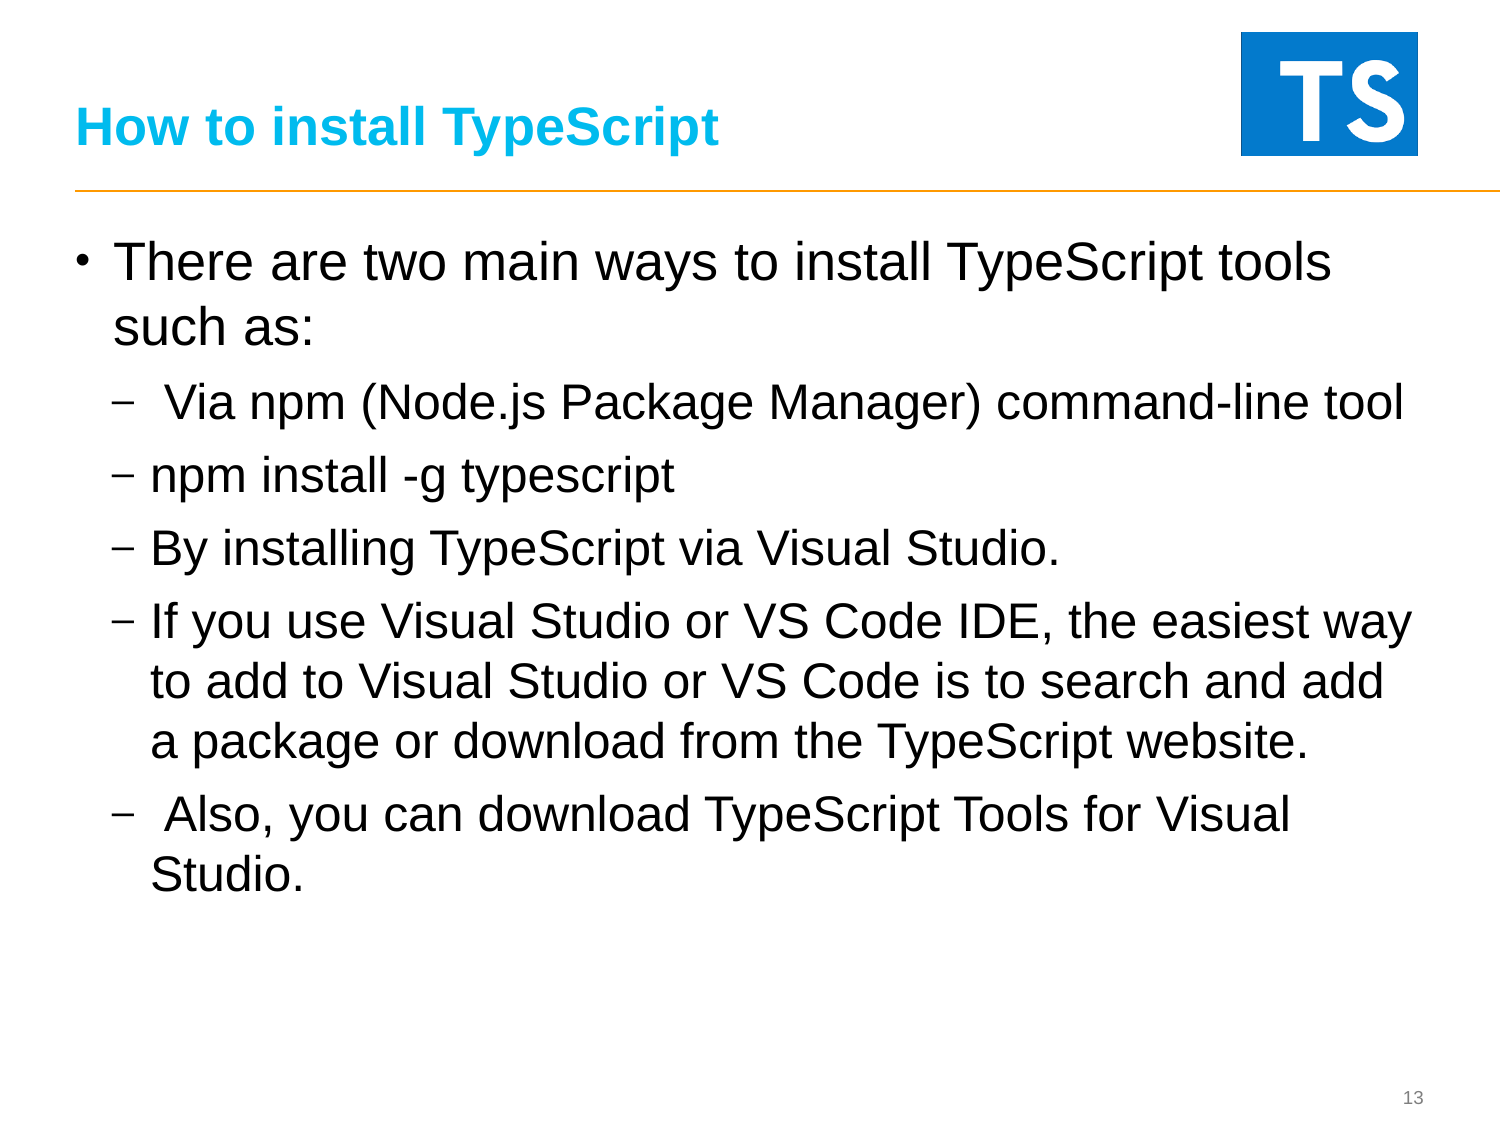

# How to install TypeScript
There are two main ways to install TypeScript tools such as:
 Via npm (Node.js Package Manager) command-line tool
npm install -g typescript
By installing TypeScript via Visual Studio.
If you use Visual Studio or VS Code IDE, the easiest way to add to Visual Studio or VS Code is to search and add a package or download from the TypeScript website.
 Also, you can download TypeScript Tools for Visual Studio.